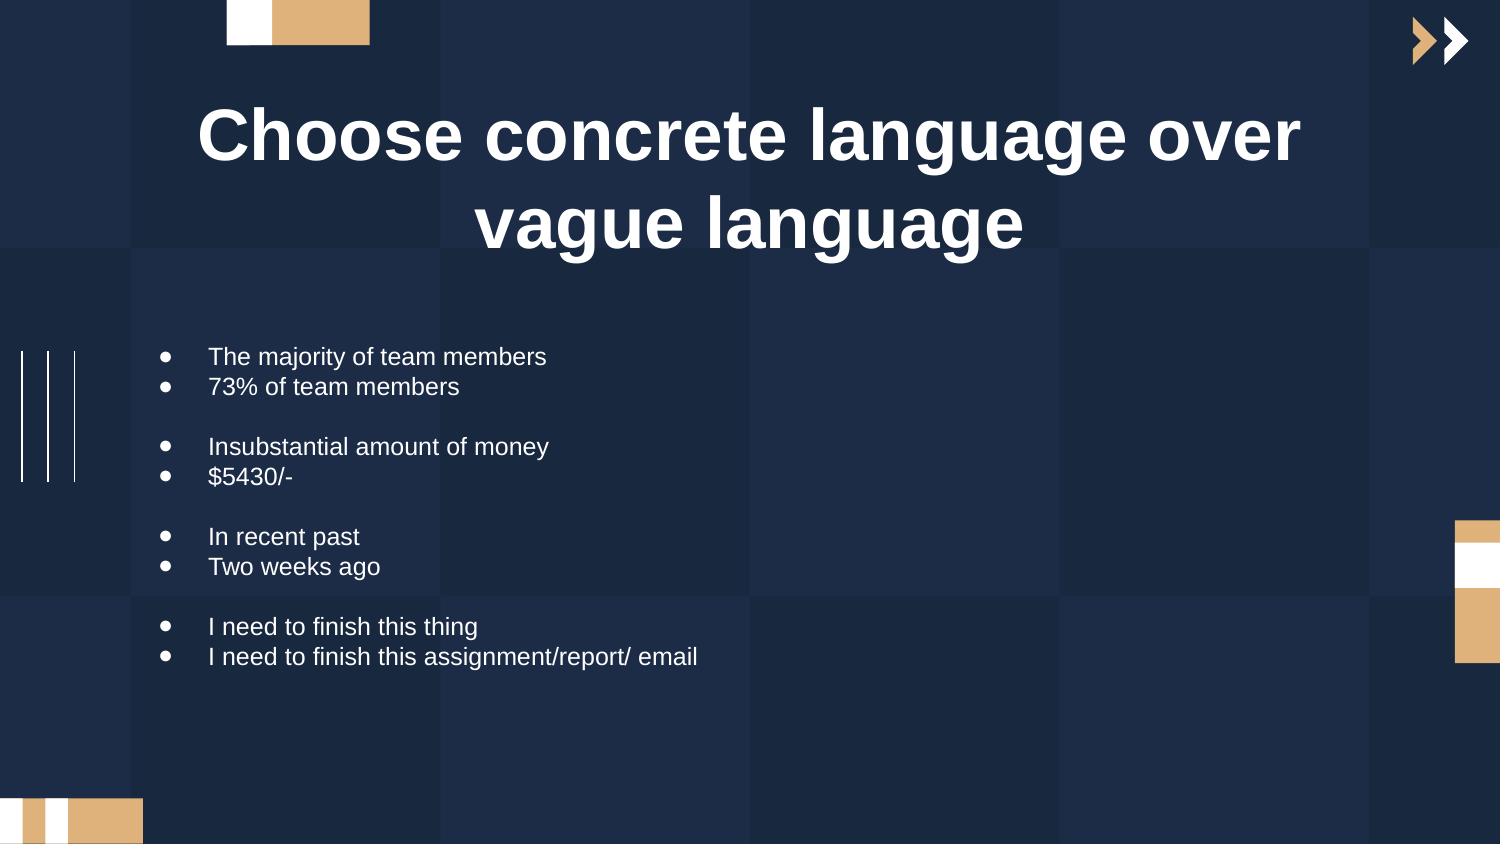

# Choose concrete language over vague language
The majority of team members
73% of team members

Insubstantial amount of money
$5430/-

In recent past
Two weeks ago

I need to finish this thing
I need to finish this assignment/report/ email